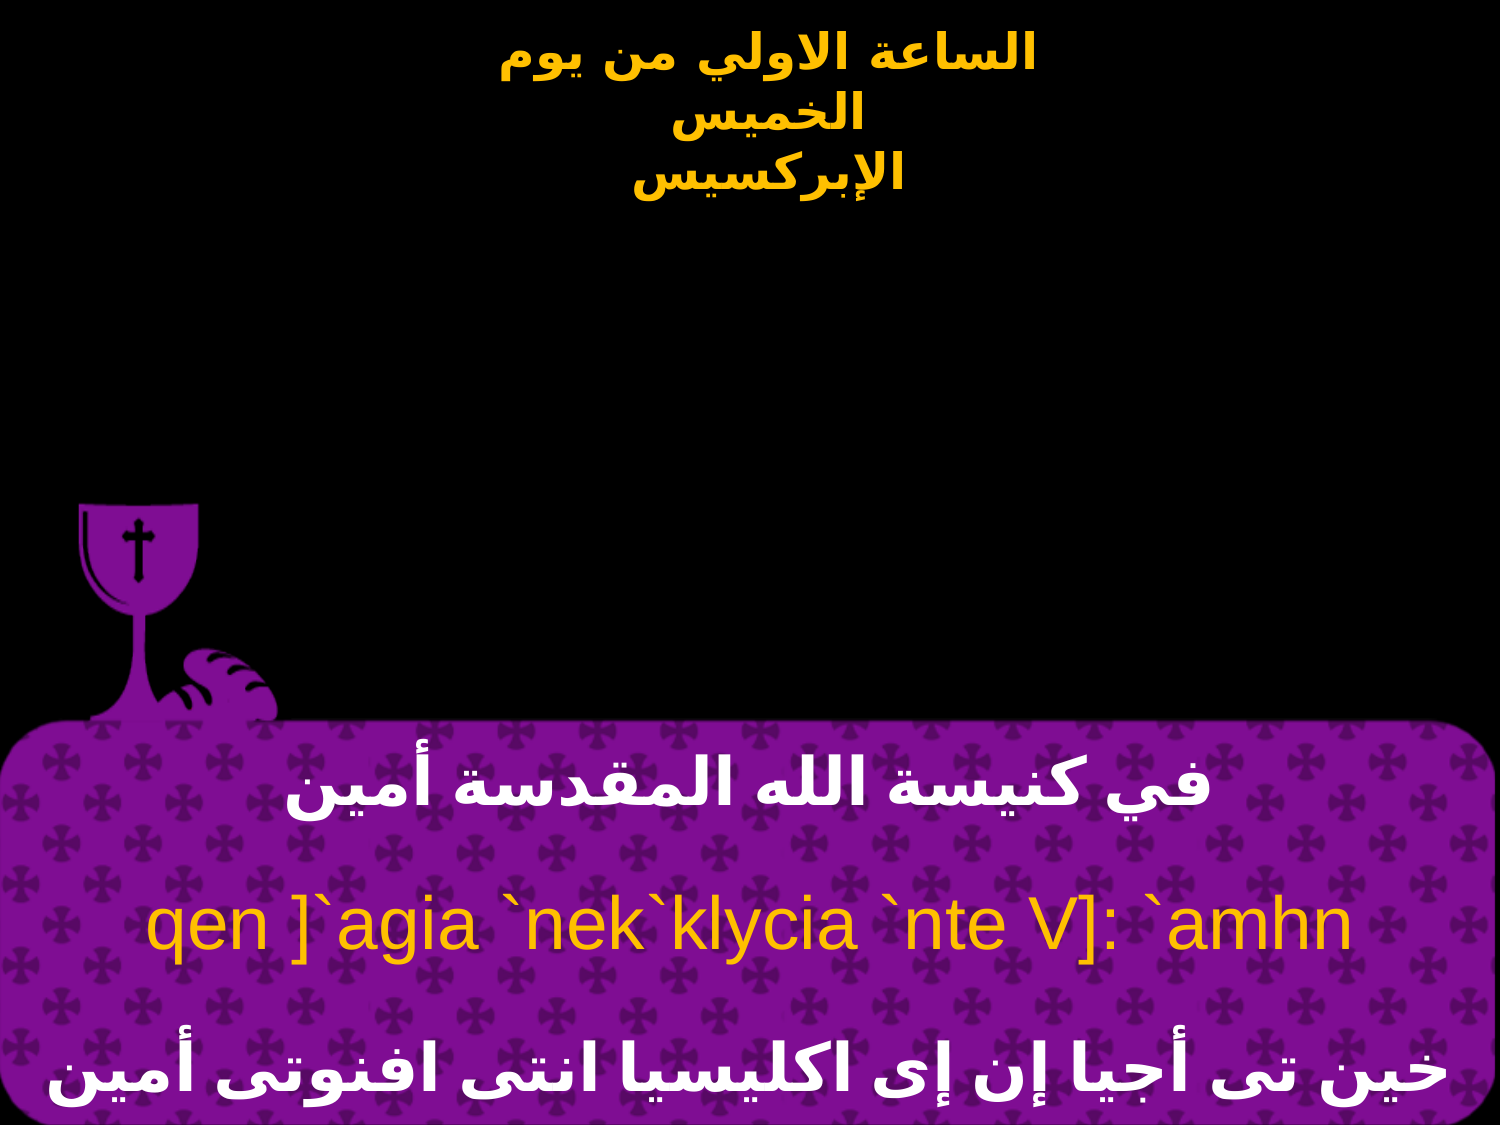

# في كنيسة الله المقدسة أمين
qen ]`agia `nek`klycia `nte V]: `amhn
خين تى أجيا إن إى اكليسيا انتى افنوتى أمين